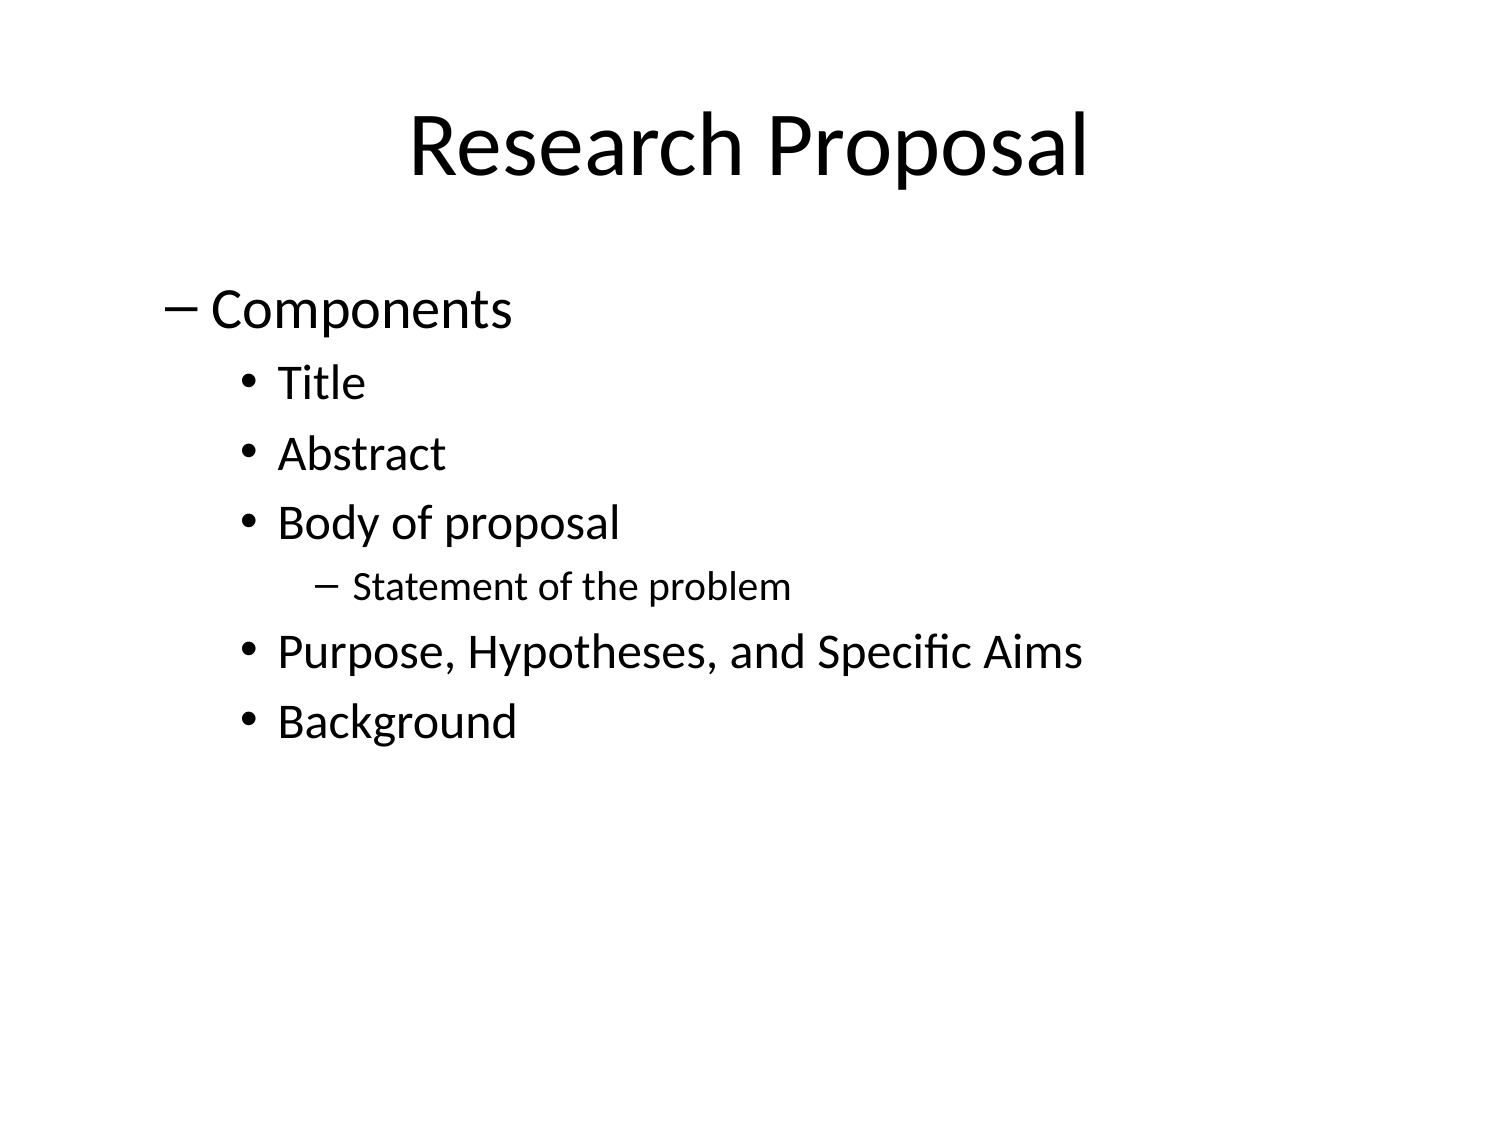

# Research Proposal
Components
Title
Abstract
Body of proposal
Statement of the problem
Purpose, Hypotheses, and Specific Aims
Background